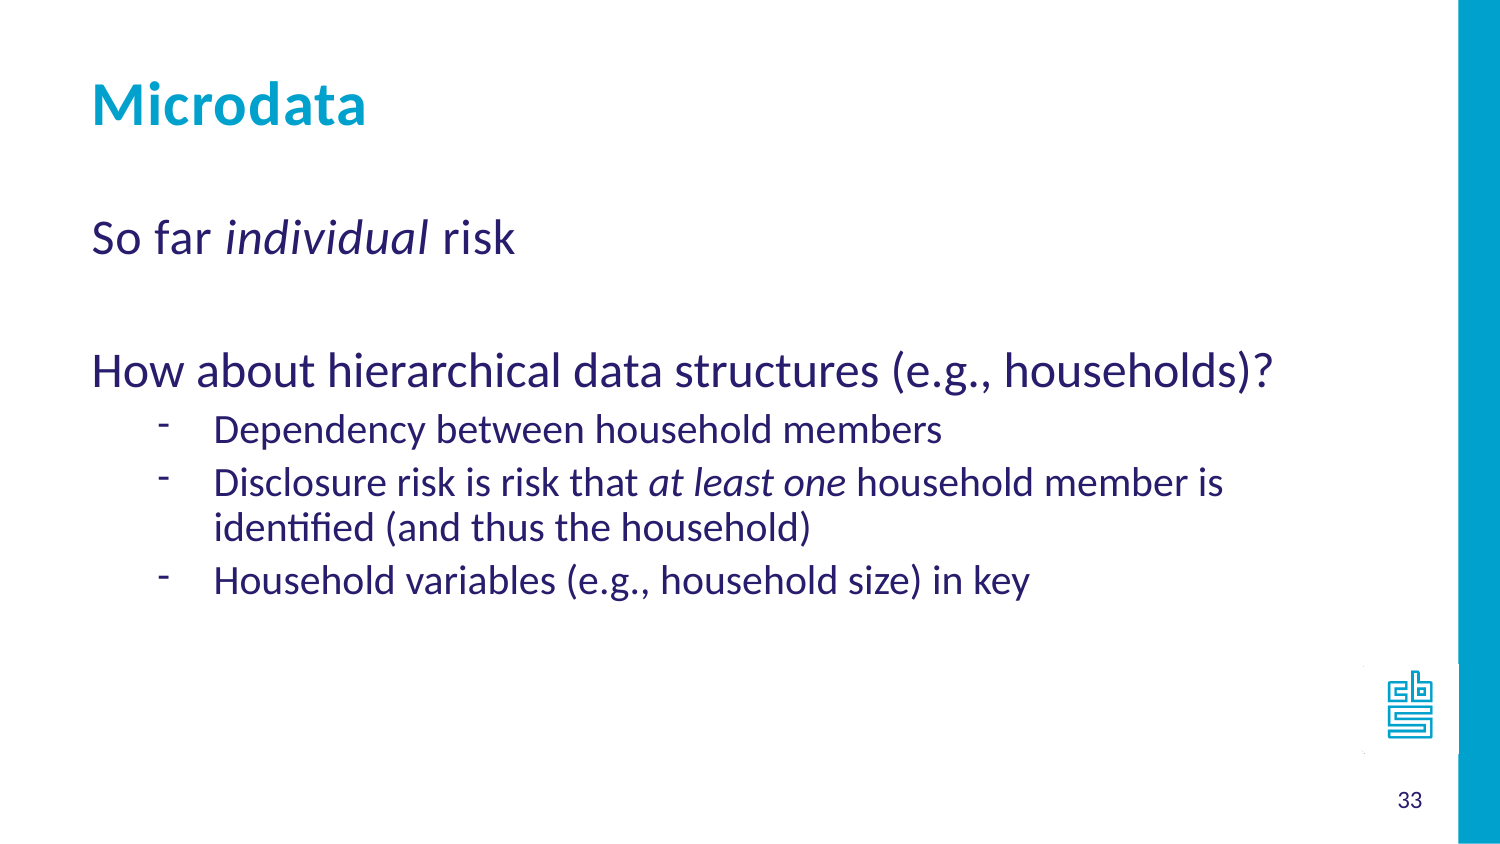

Microdata
So far individual risk

How about hierarchical data structures (e.g., households)?
Dependency between household members
Disclosure risk is risk that at least one household member is identified (and thus the household)
Household variables (e.g., household size) in key

33